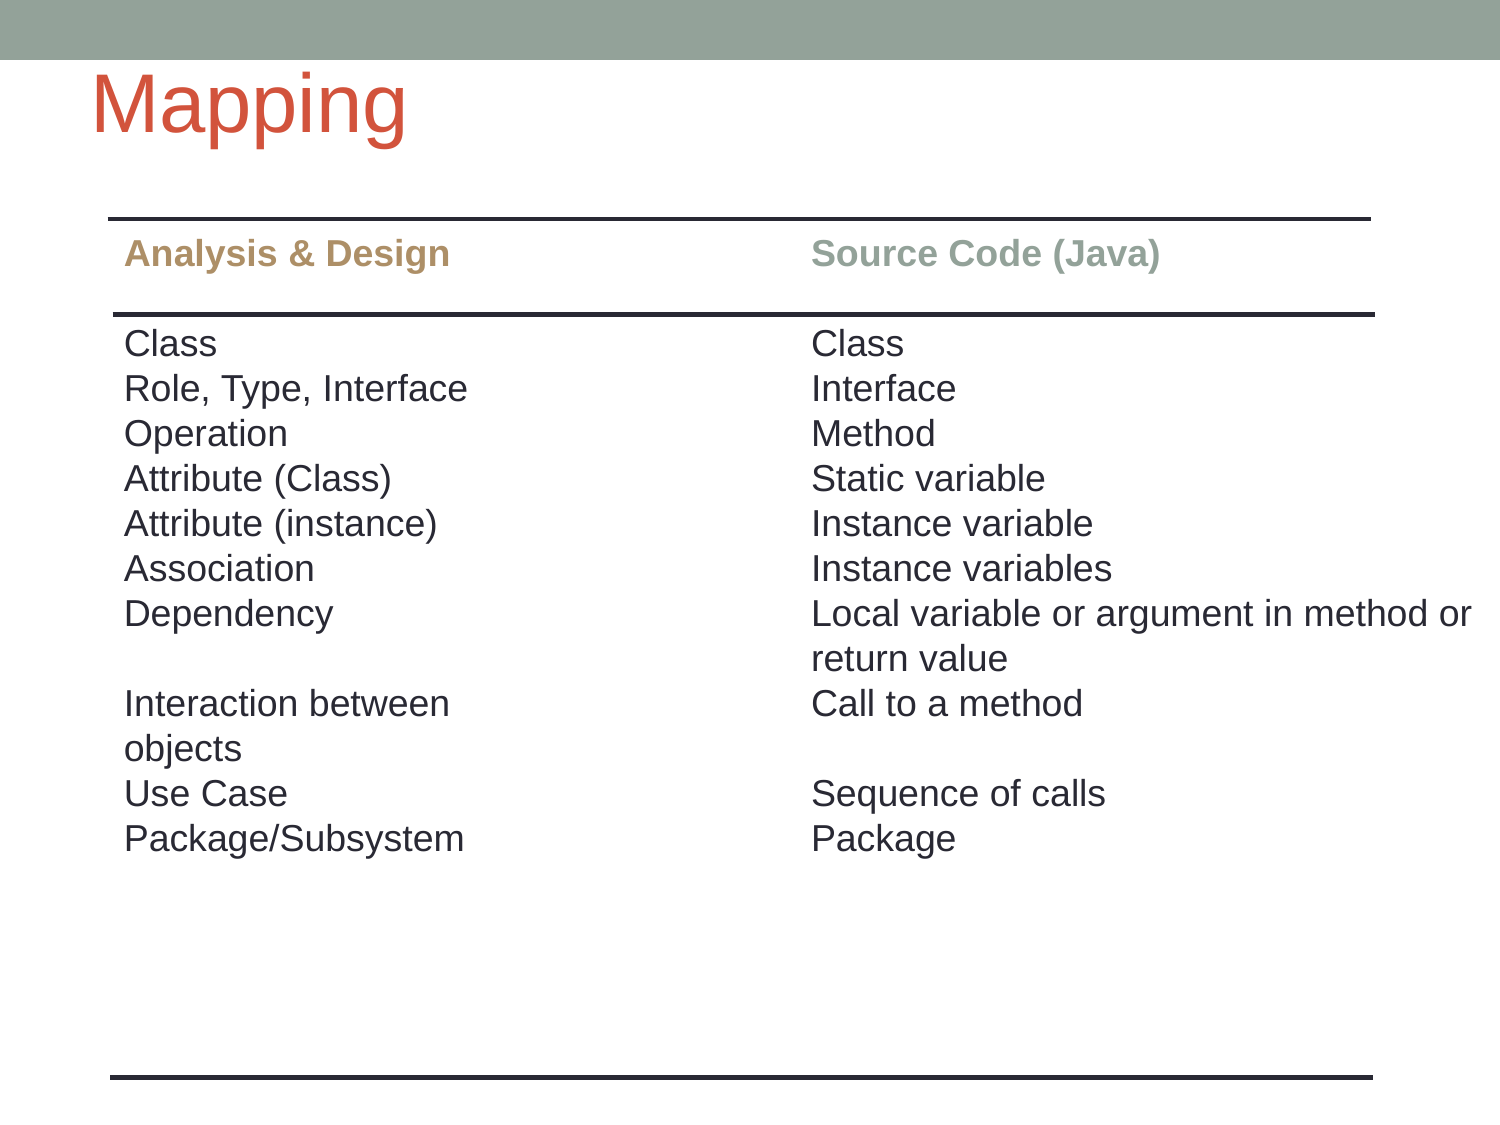

# Mapping
Analysis & Design
Class
Role, Type, Interface
Operation
Attribute (Class)
Attribute (instance)
Association
Dependency

Interaction between
objects
Use Case
Package/Subsystem
Source Code (Java)

Class
Interface
Method
Static variable
Instance variable
Instance variables
Local variable or argument in method or return value
Call to a method

Sequence of calls
Package